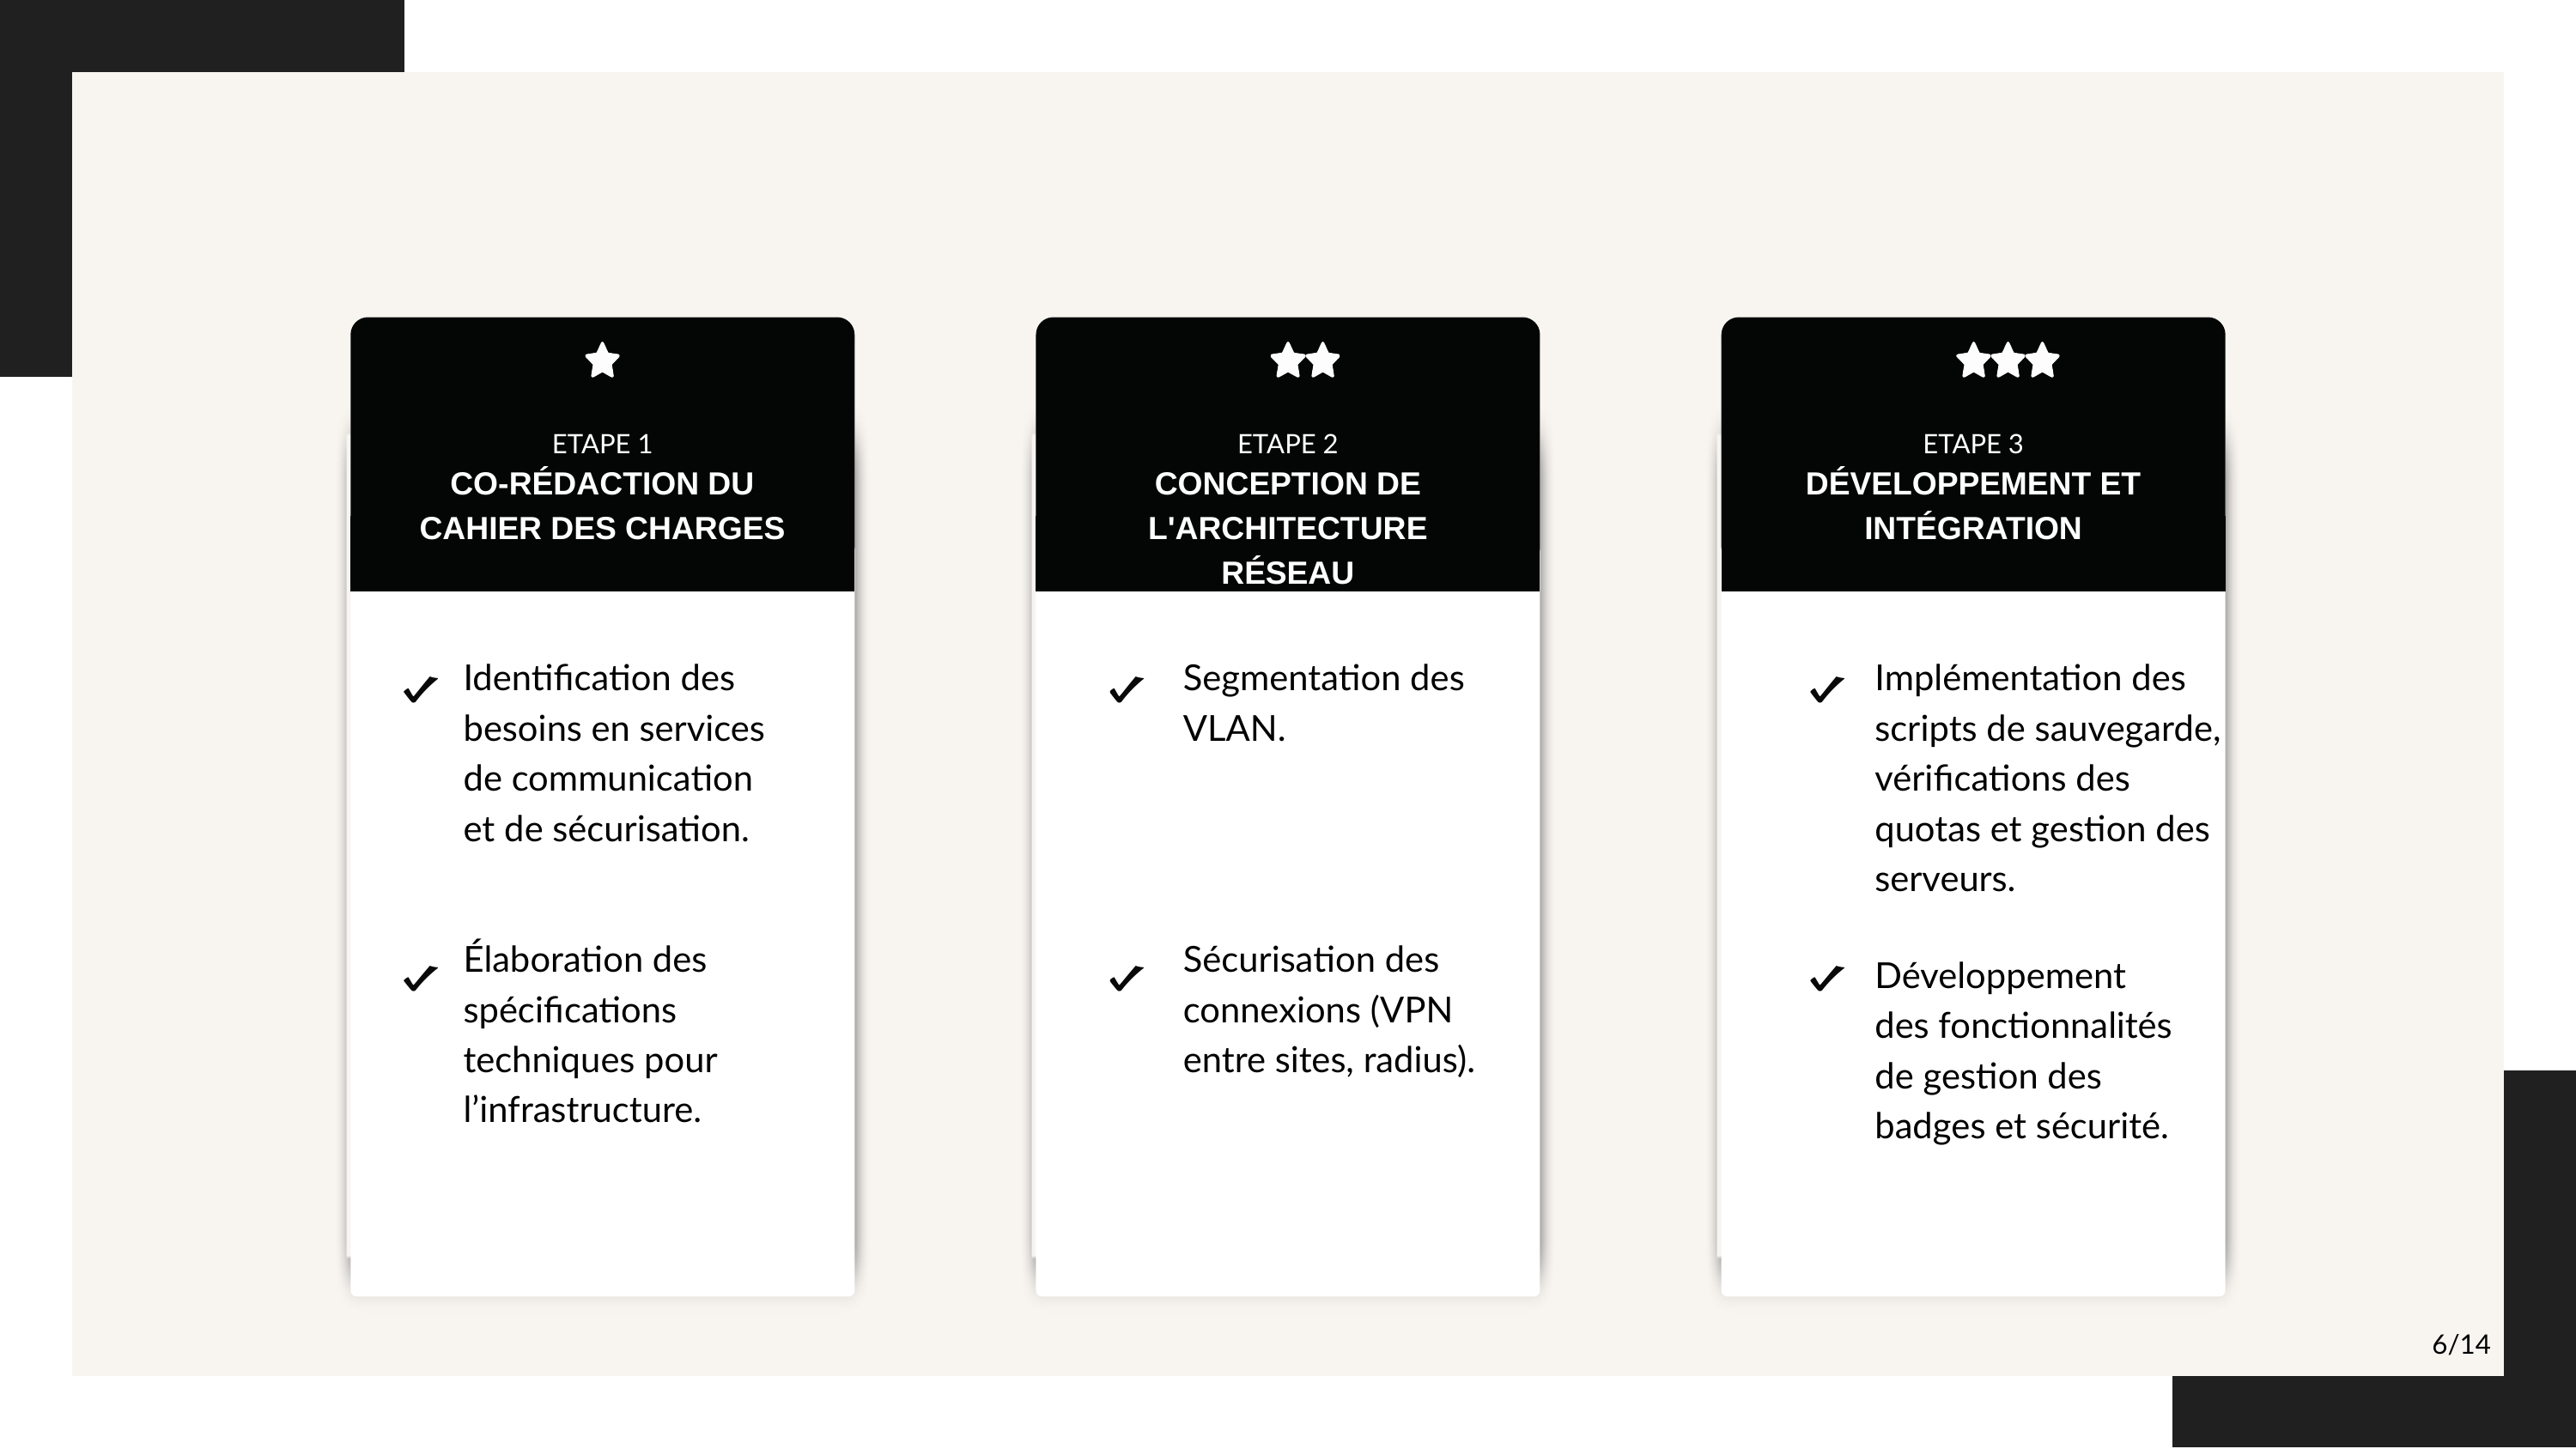

ETAPE 1
ETAPE 2
ETAPE 3
CO-RÉDACTION DU CAHIER DES CHARGES
CONCEPTION DE L'ARCHITECTURE RÉSEAU
DÉVELOPPEMENT ET INTÉGRATION

Identification des besoins en services de communication et de sécurisation.
Segmentation des VLAN.
Implémentation des scripts de sauvegarde, vérifications des quotas et gestion des serveurs.

Élaboration des spécifications techniques pour l’infrastructure.
Sécurisation des connexions (VPN entre sites, radius).
Développement des fonctionnalités de gestion des badges et sécurité.

6/14